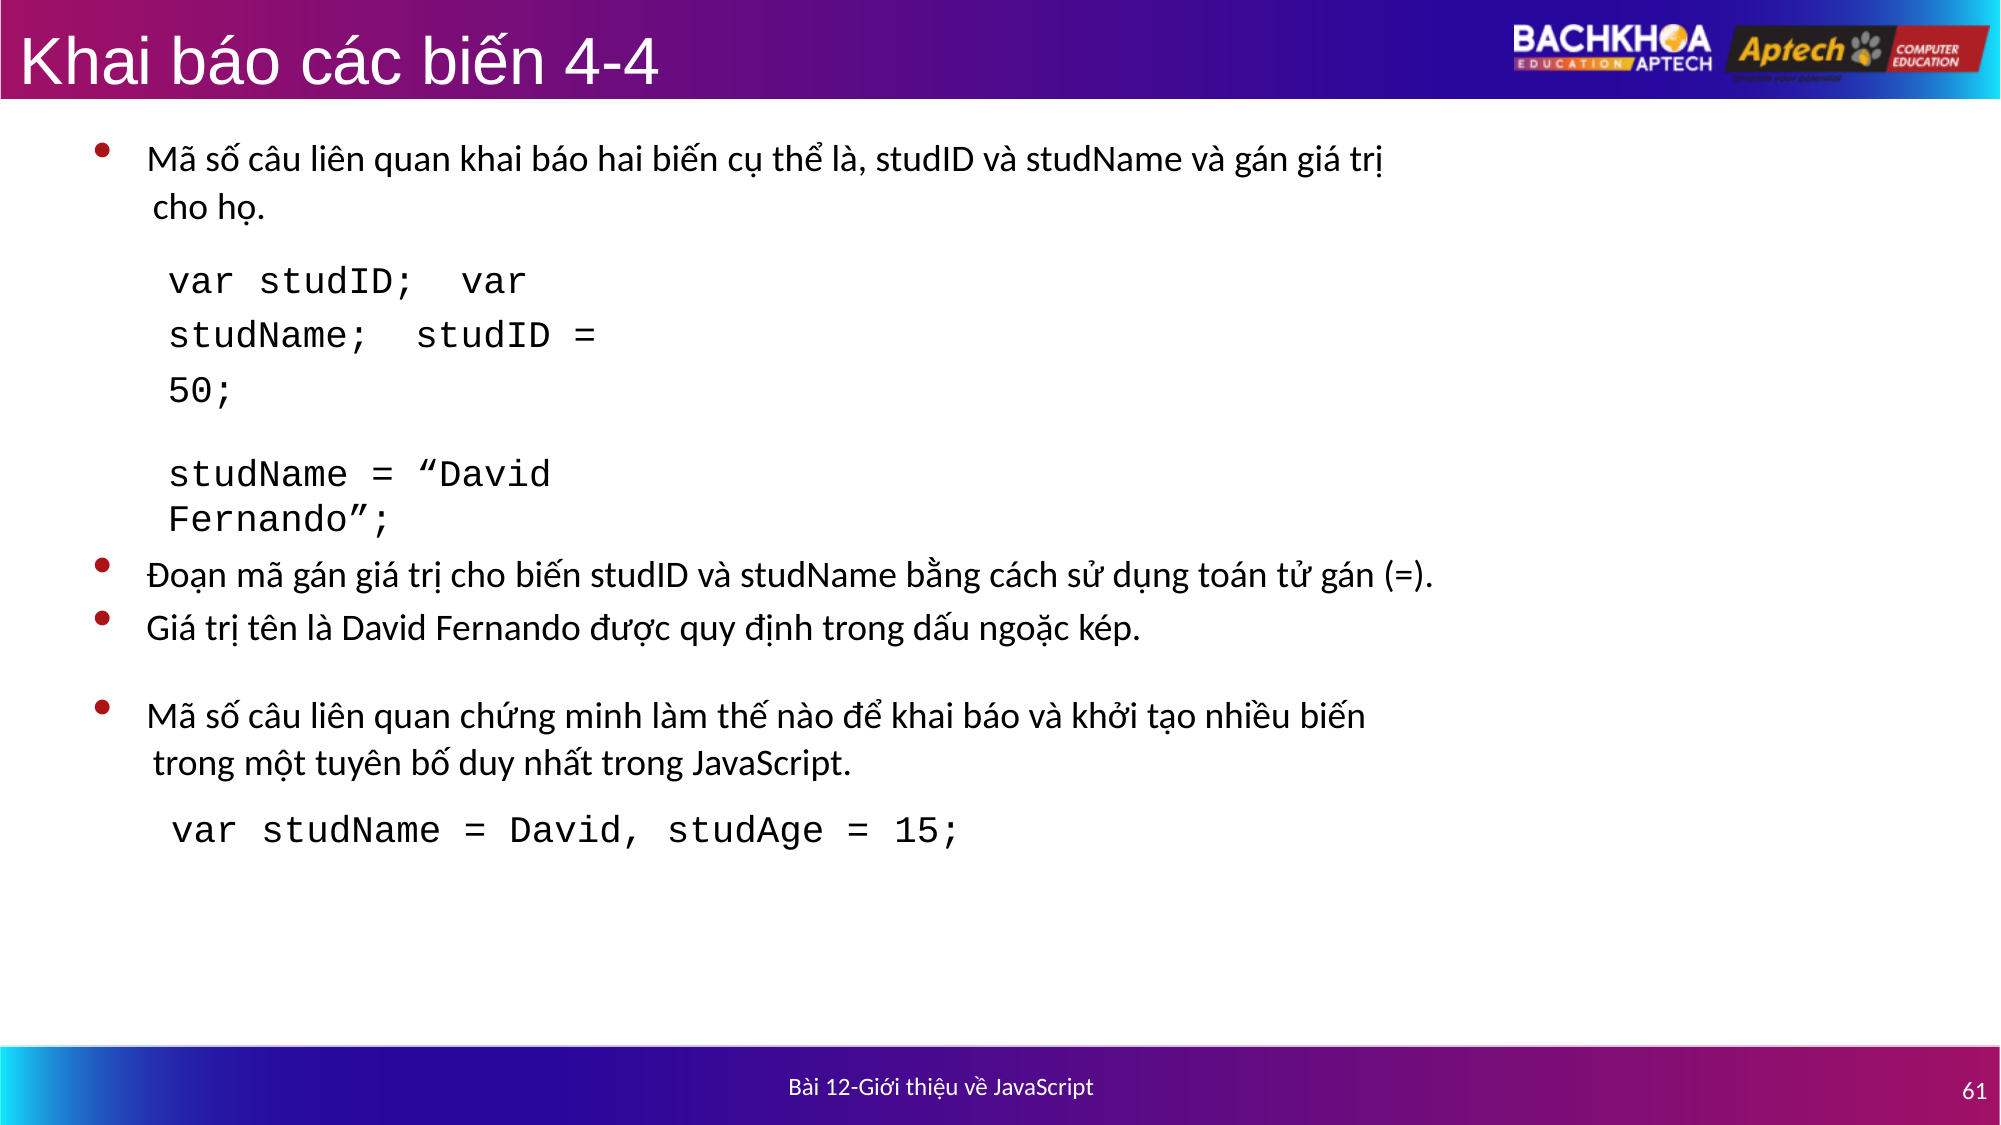

# Khai báo các biến 4-4
Mã số câu liên quan khai báo hai biến cụ thể là, studID và studName và gán giá trị
cho họ.
var studID;  var studName;  studID = 50;
studName = “David Fernando”;
Đoạn mã gán giá trị cho biến studID và studName bằng cách sử dụng toán tử gán (=).
Giá trị tên là David Fernando được quy định trong dấu ngoặc kép.
Mã số câu liên quan chứng minh làm thế nào để khai báo và khởi tạo nhiều biến
trong một tuyên bố duy nhất trong JavaScript.
var studName = David, studAge = 15;
Bài 12-Giới thiệu về JavaScript
61